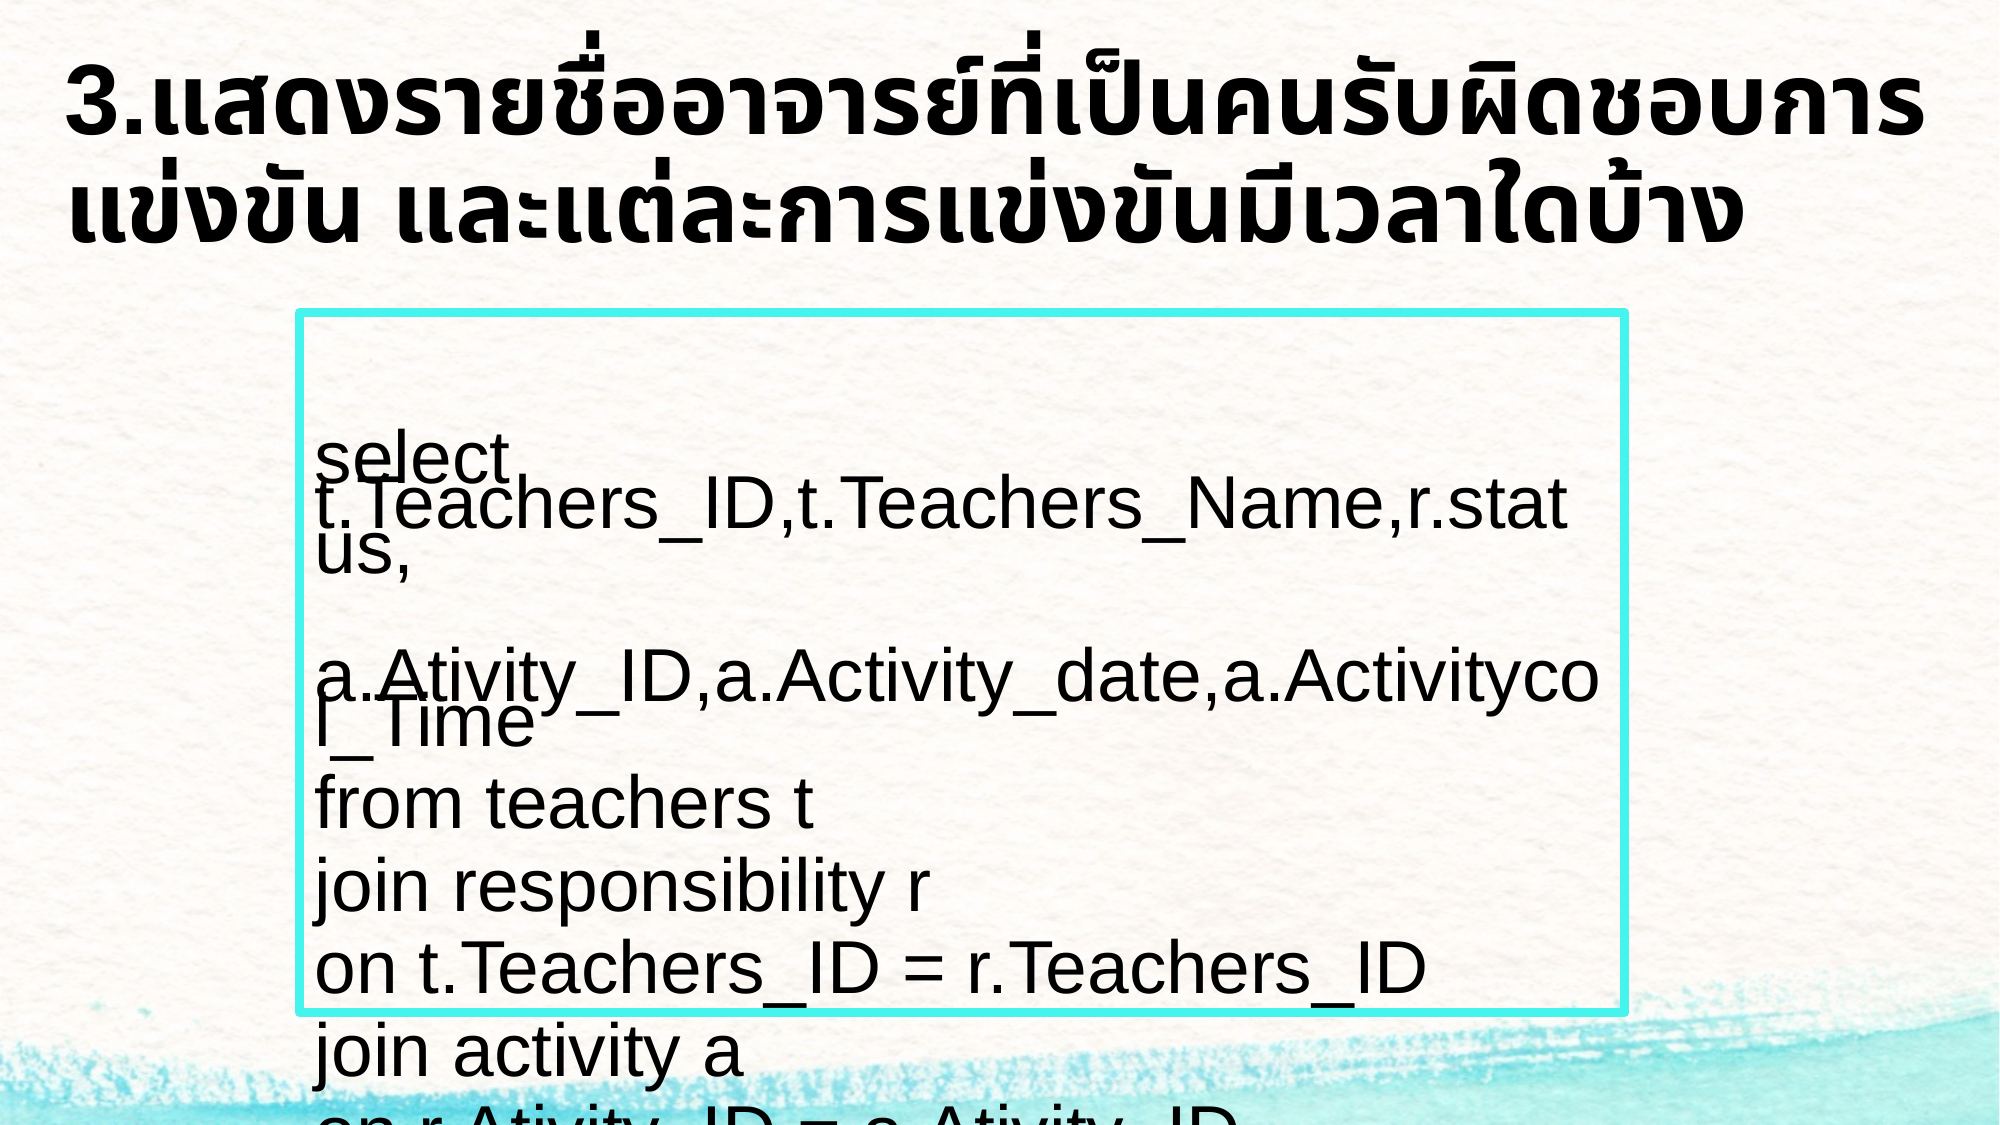

# 3.แสดงรายชื่ออาจารย์ที่เป็นคนรับผิดชอบการแข่งขัน และแต่ละการแข่งขันมีเวลาใดบ้าง

select t.Teachers_ID,t.Teachers_Name,r.status,
	a.Ativity_ID,a.Activity_date,a.Activitycol_Time
from teachers t
join responsibility r
on t.Teachers_ID = r.Teachers_ID
join activity a
on r.Ativity_ID = a.Ativity_ID